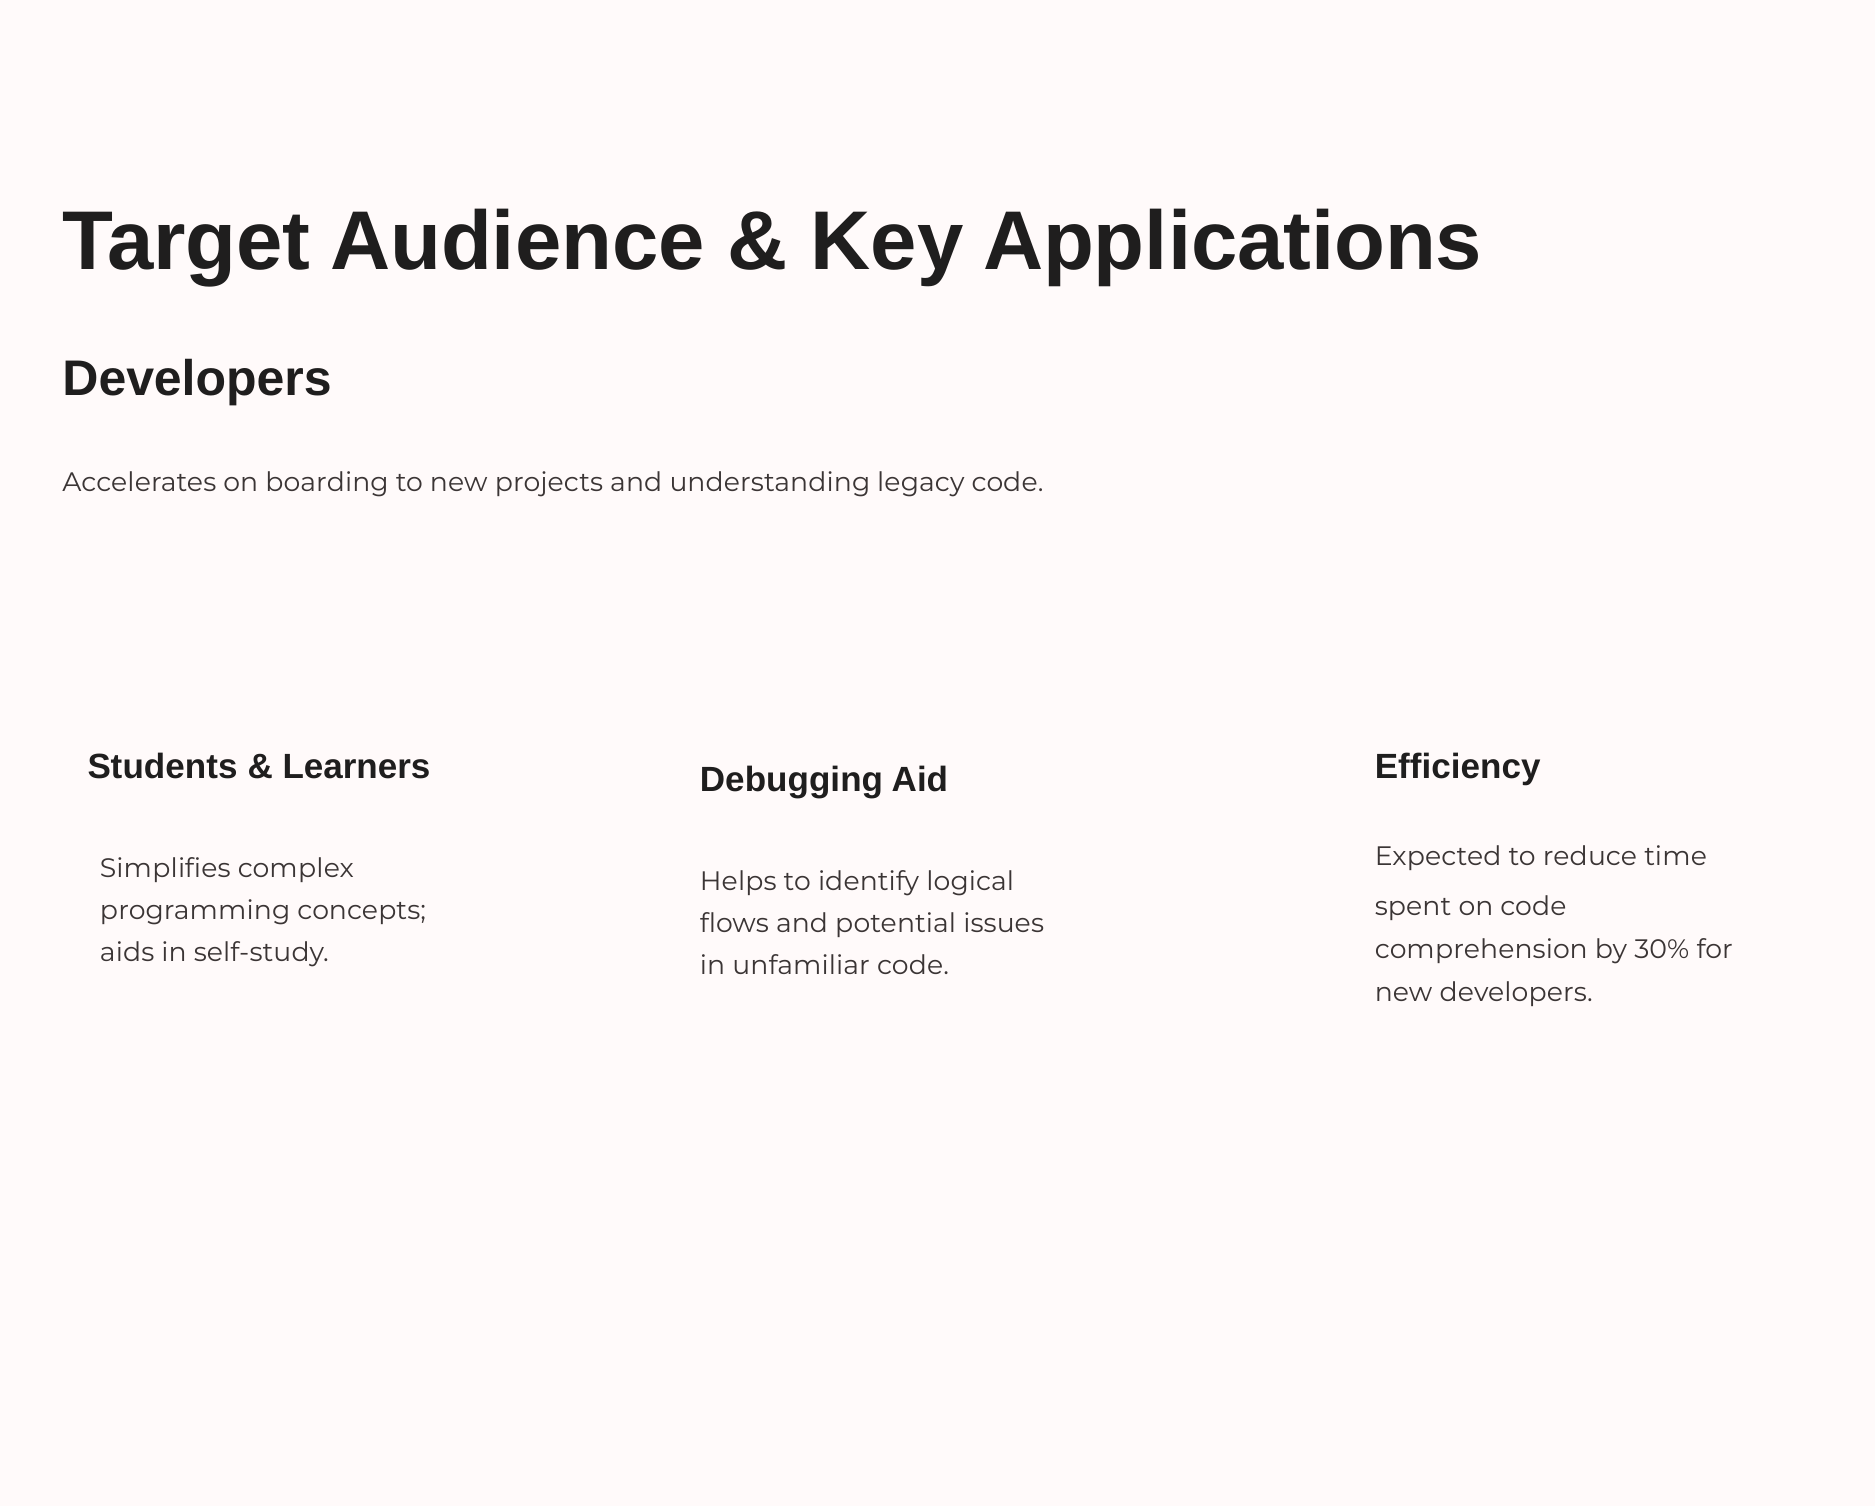

Target Audience & Key Applications

Developers

Accelerates on boarding to new projects and understanding legacy code.

Students & Learners
Efficiency
Debugging Aid

Expected to reduce time
Simplifies complex programming concepts; aids in self-study.
Helps to identify logical flows and potential issues in unfamiliar code.
spent on code comprehension by 30% for new developers.